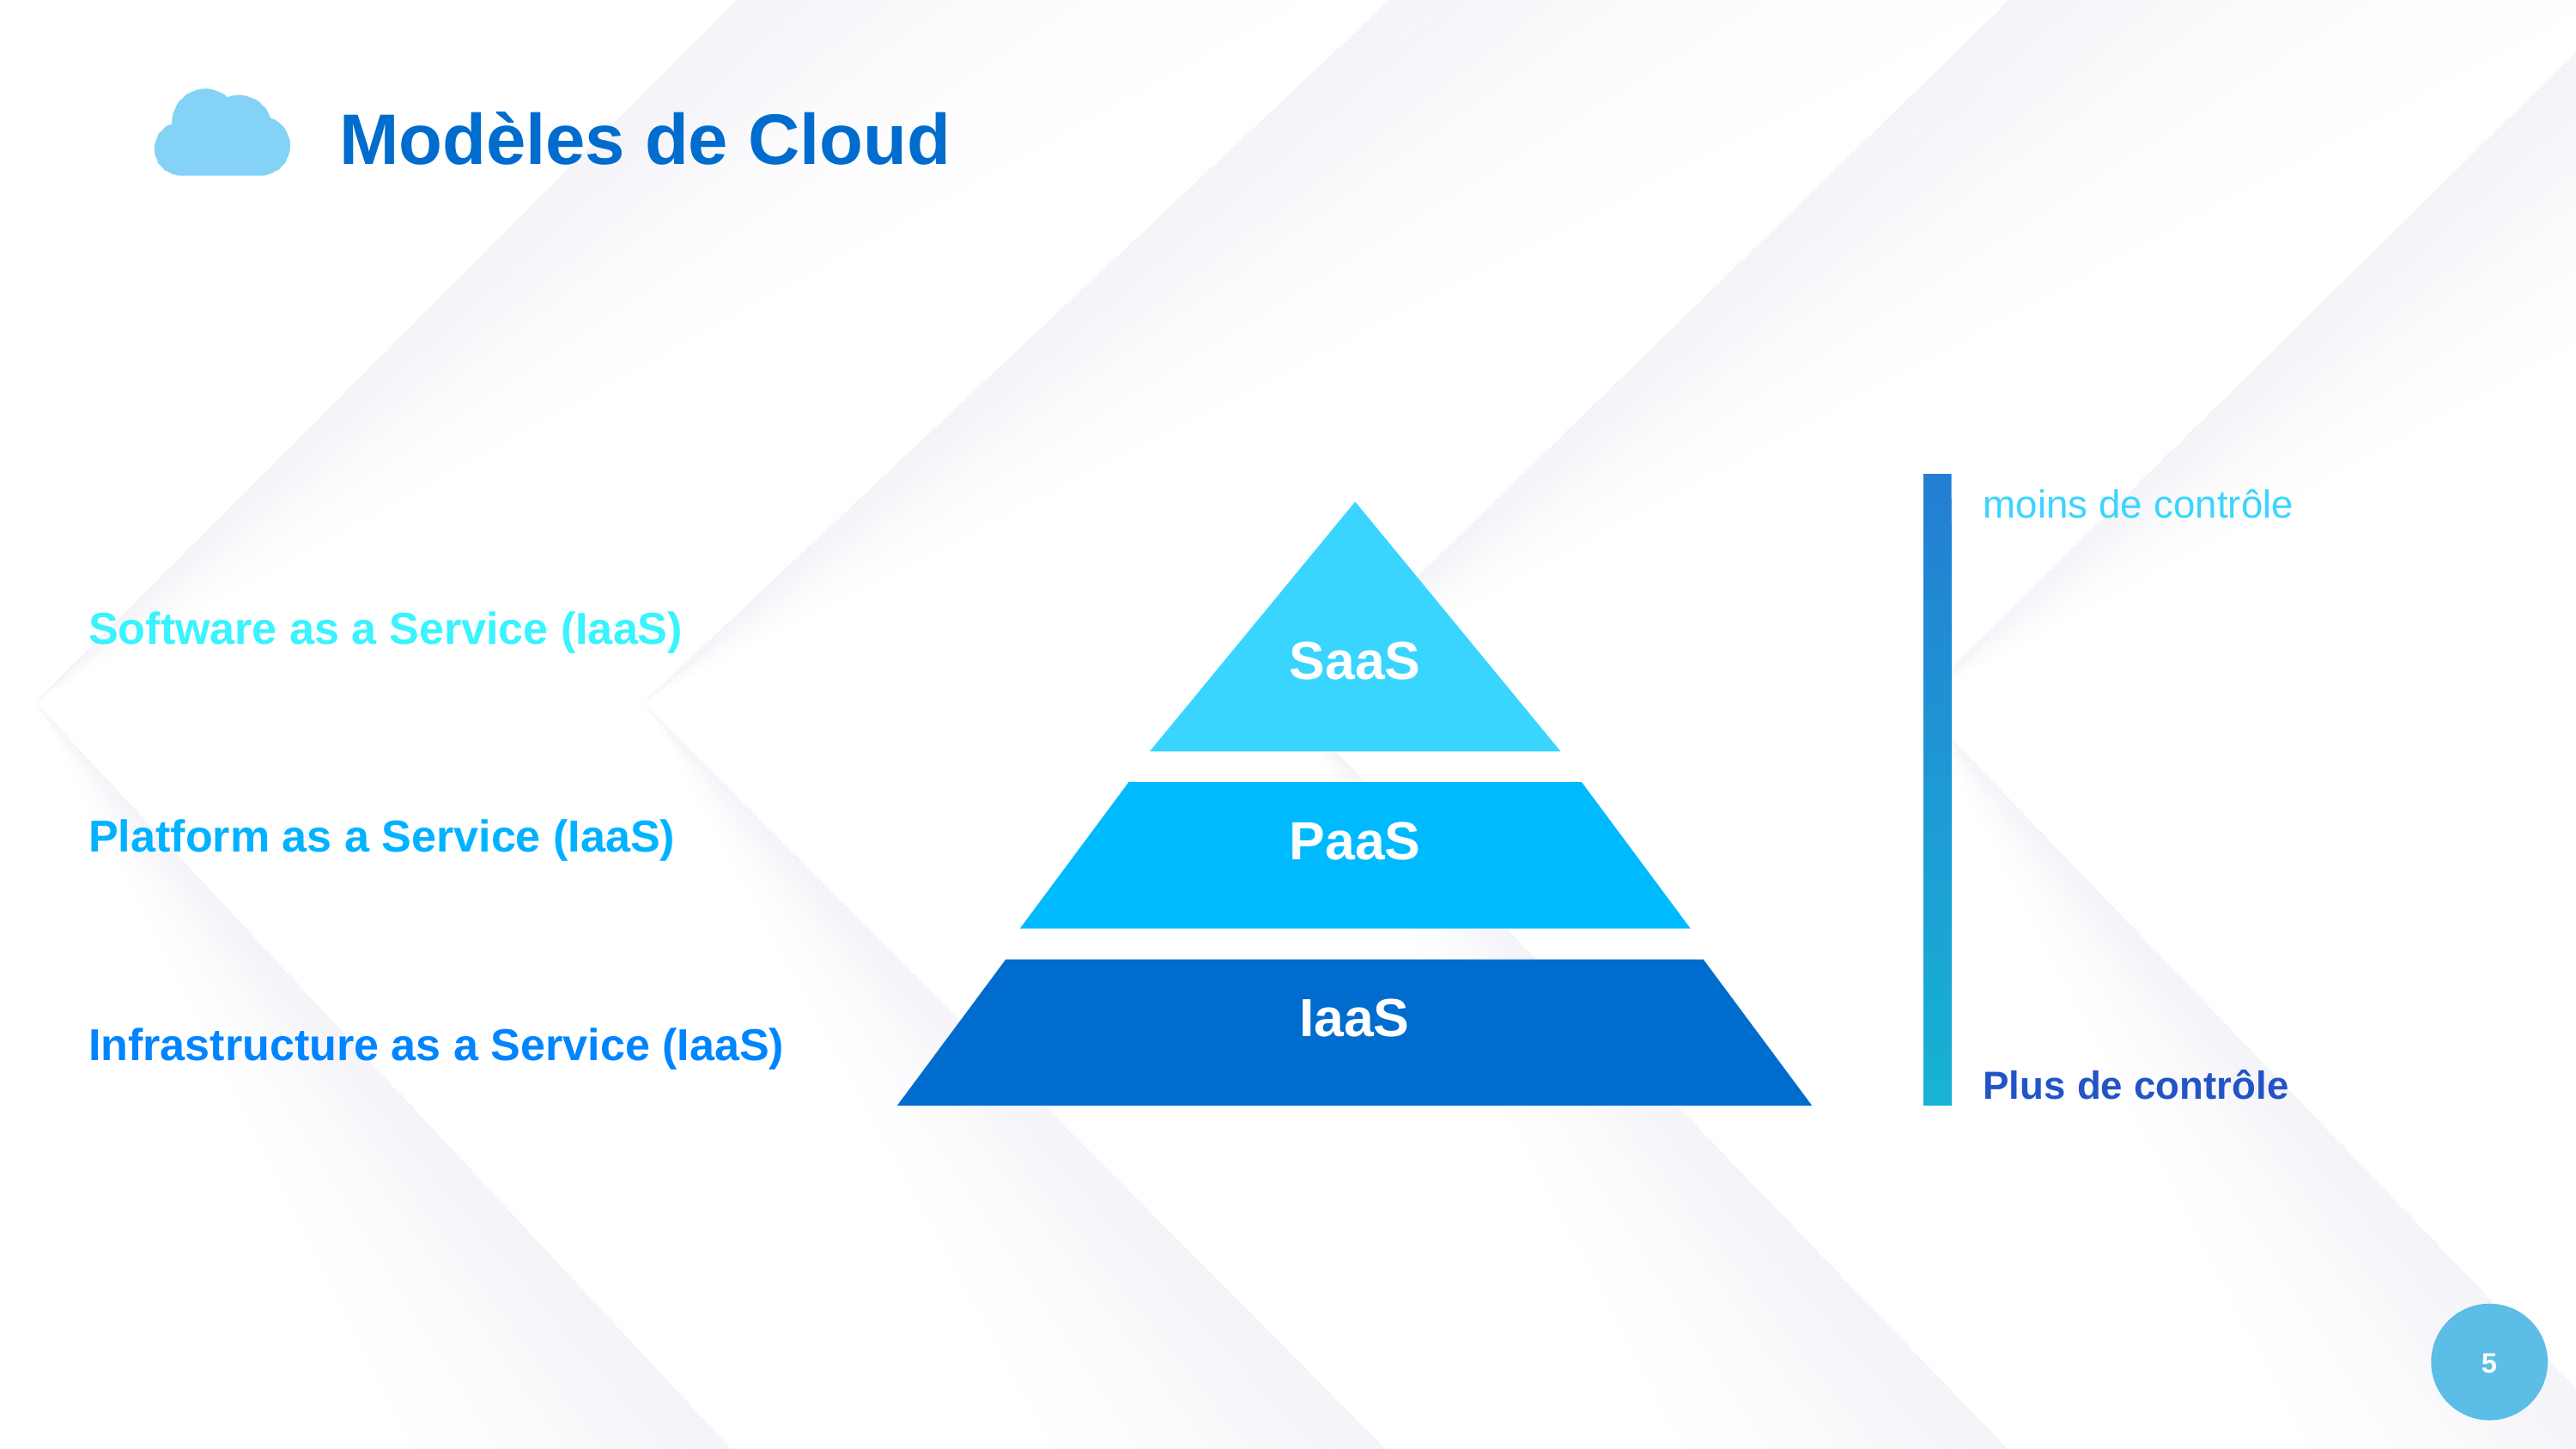

Modèles de Cloud
04
moins de contrôle

SaaS
Software as a Service (IaaS)

PaaS
Platform as a Service (IaaS)

IaaS
Infrastructure as a Service (IaaS)
Plus de contrôle

5